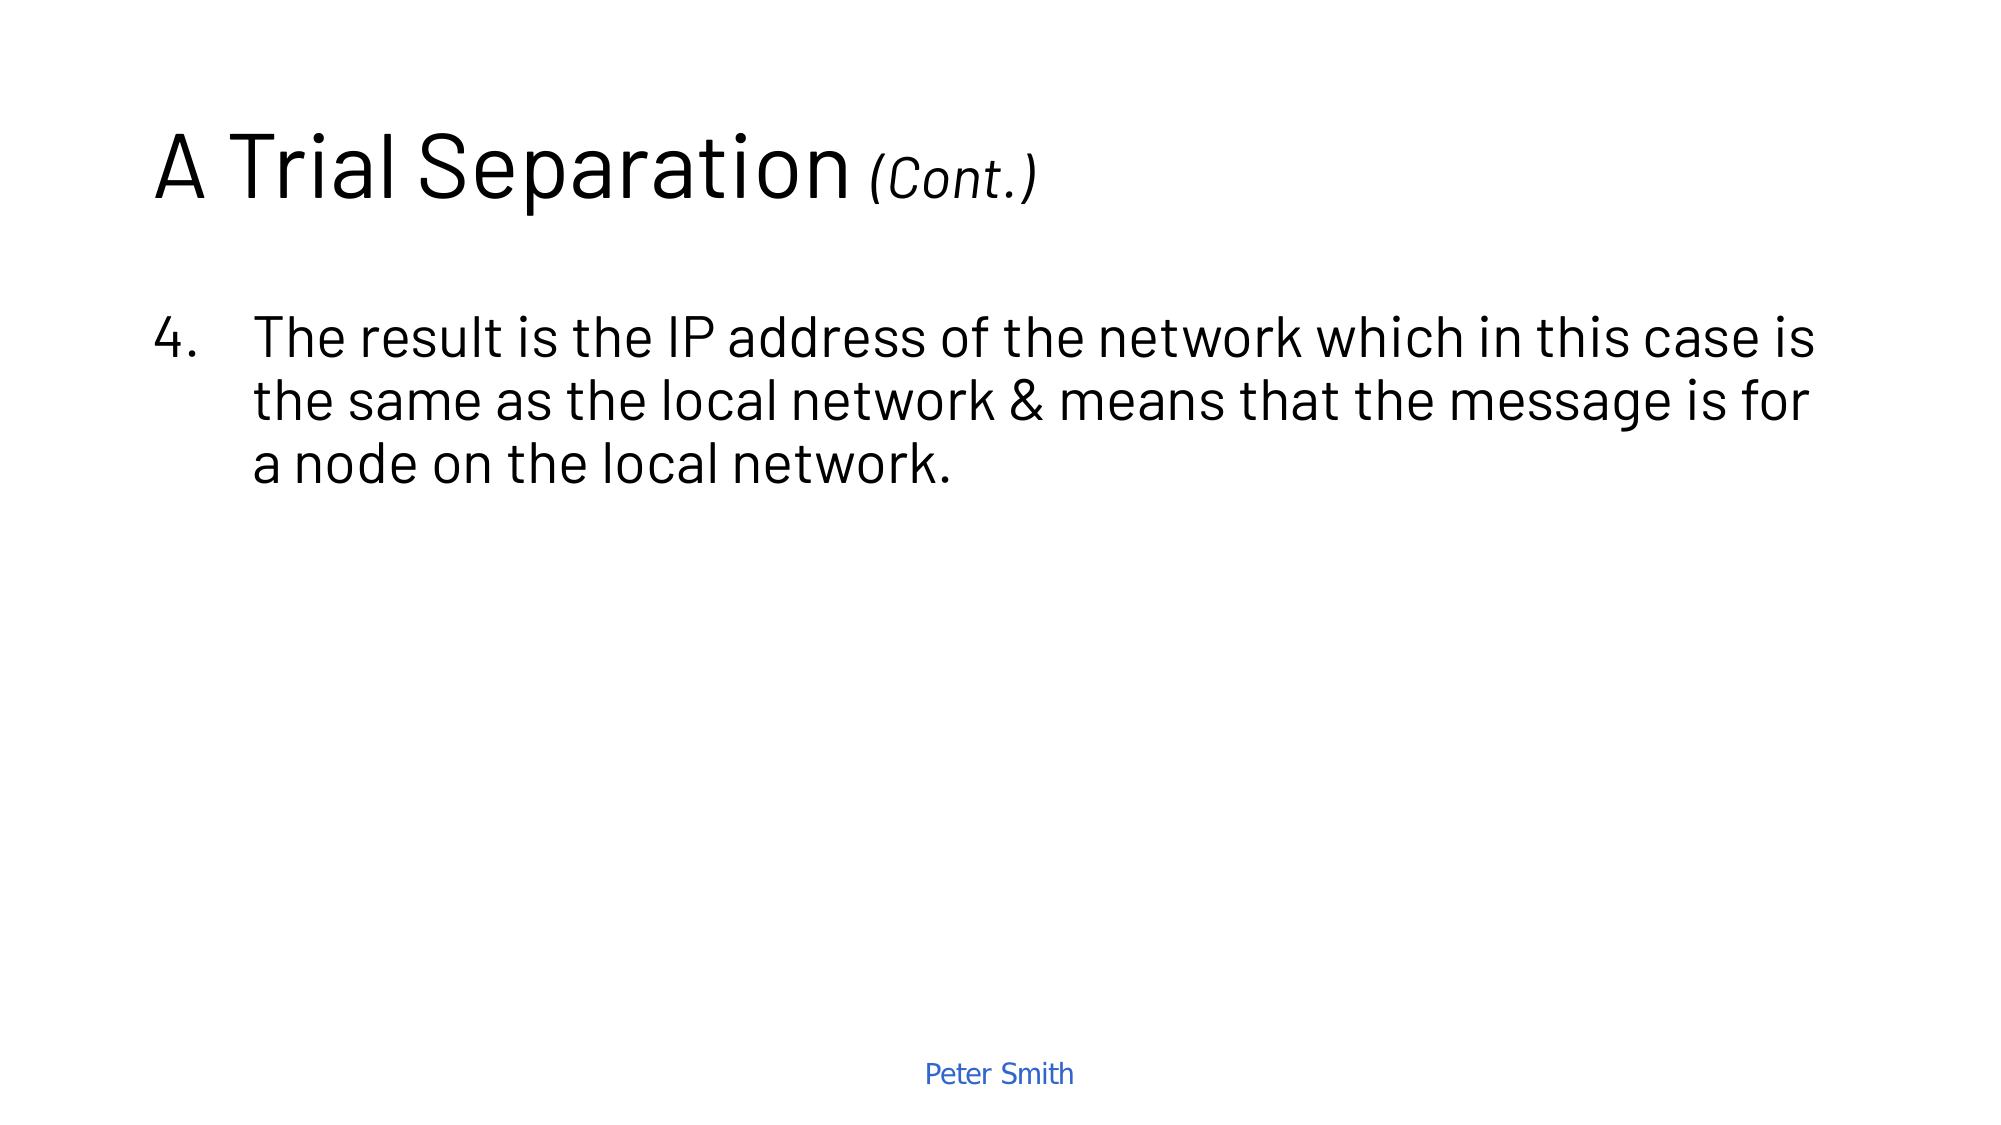

# A Trial Separation (Cont.)
The result is the IP address of the network which in this case is the same as the local network & means that the message is for a node on the local network.
Peter Smith
89